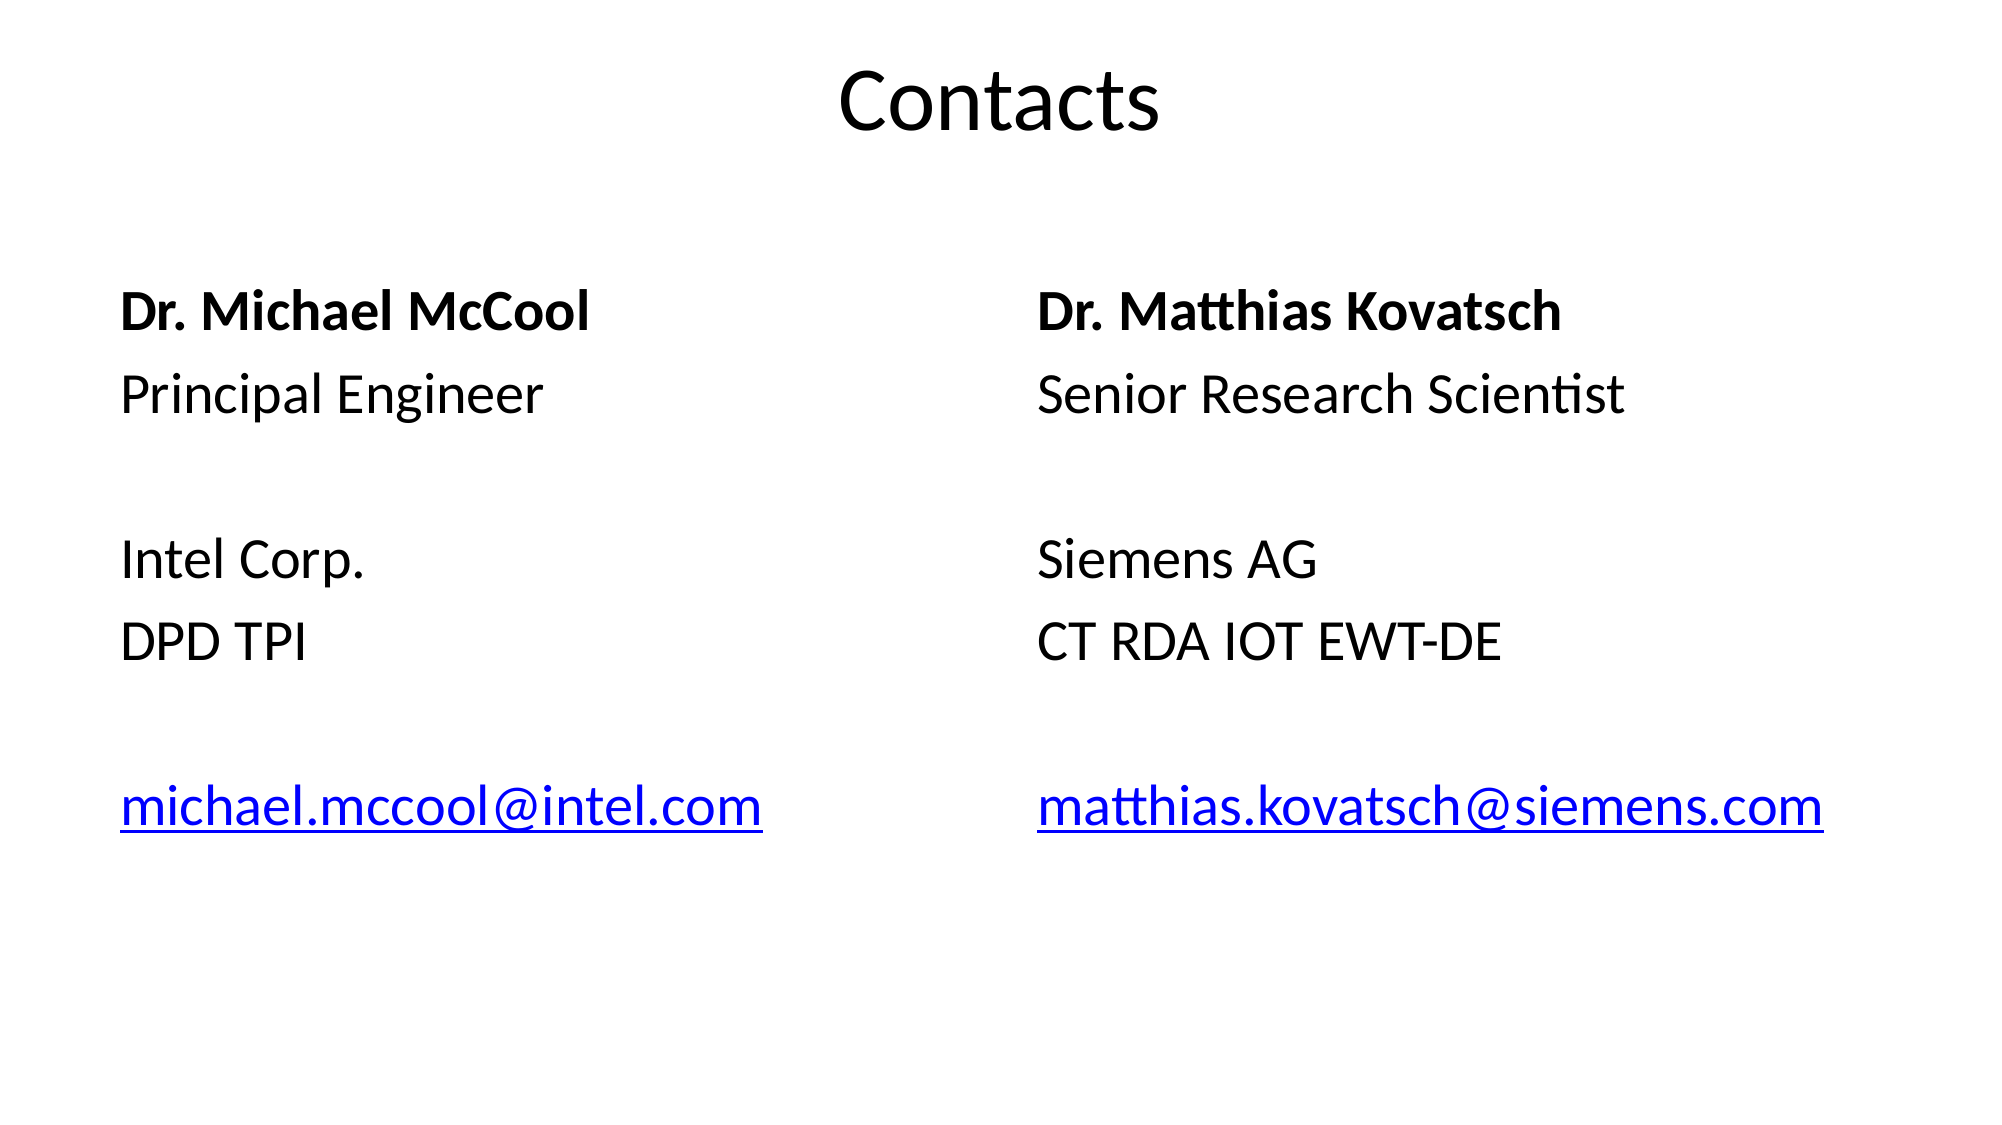

# Contacts
Dr. Michael McCool
Principal Engineer

Intel Corp.
DPD TPI

michael.mccool@intel.com

Dr. Matthias Kovatsch
Senior Research Scientist

Siemens AG
CT RDA IOT EWT-DE

matthias.kovatsch@siemens.com